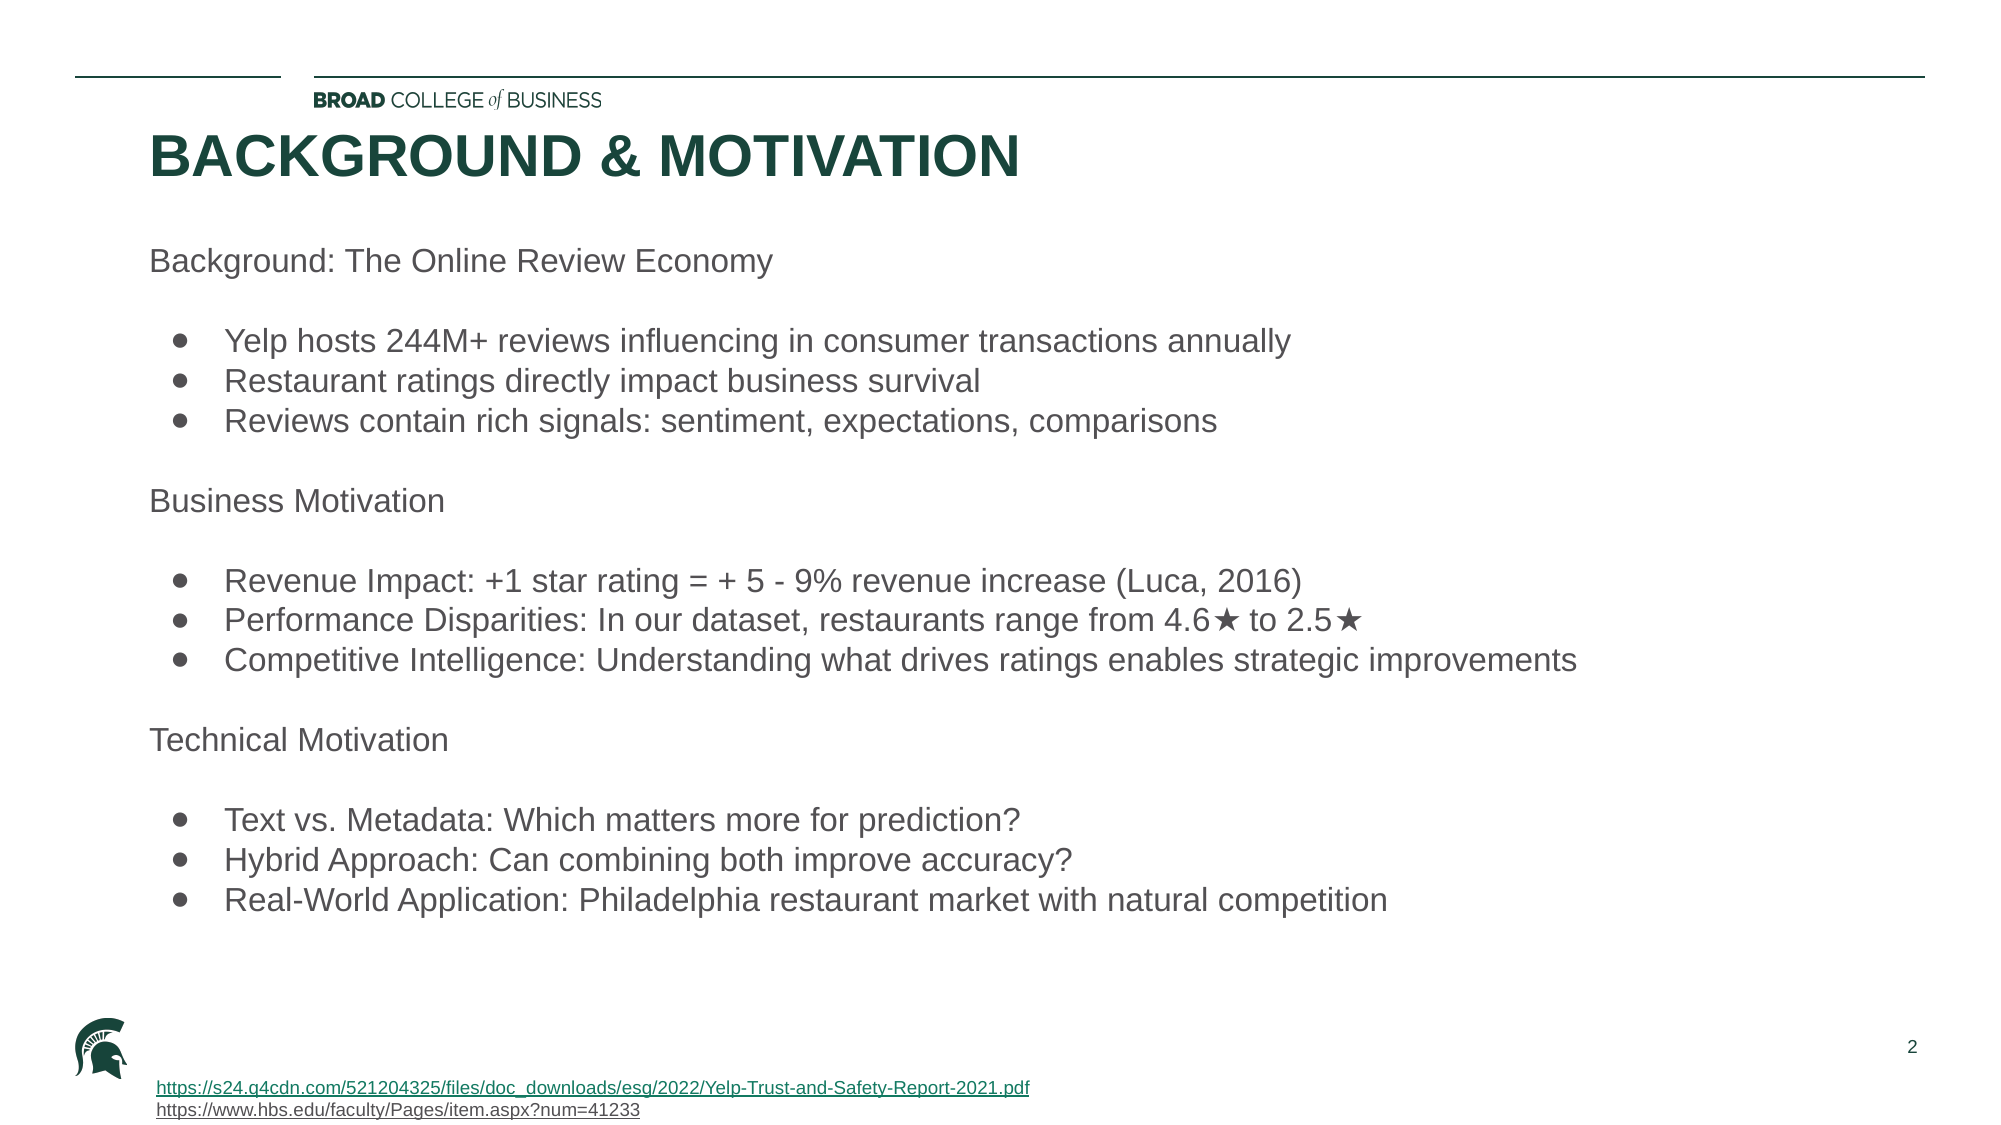

# BACKGROUND & MOTIVATION
Background: The Online Review Economy

Yelp hosts 244M+ reviews influencing in consumer transactions annually
Restaurant ratings directly impact business survival
Reviews contain rich signals: sentiment, expectations, comparisons

Business Motivation

Revenue Impact: +1 star rating = + 5 - 9% revenue increase (Luca, 2016)
Performance Disparities: In our dataset, restaurants range from 4.6★ to 2.5★
Competitive Intelligence: Understanding what drives ratings enables strategic improvements

Technical Motivation

Text vs. Metadata: Which matters more for prediction?
Hybrid Approach: Can combining both improve accuracy?
Real-World Application: Philadelphia restaurant market with natural competition

https://s24.q4cdn.com/521204325/files/doc_downloads/esg/2022/Yelp-Trust-and-Safety-Report-2021.pdf
https://www.hbs.edu/faculty/Pages/item.aspx?num=41233